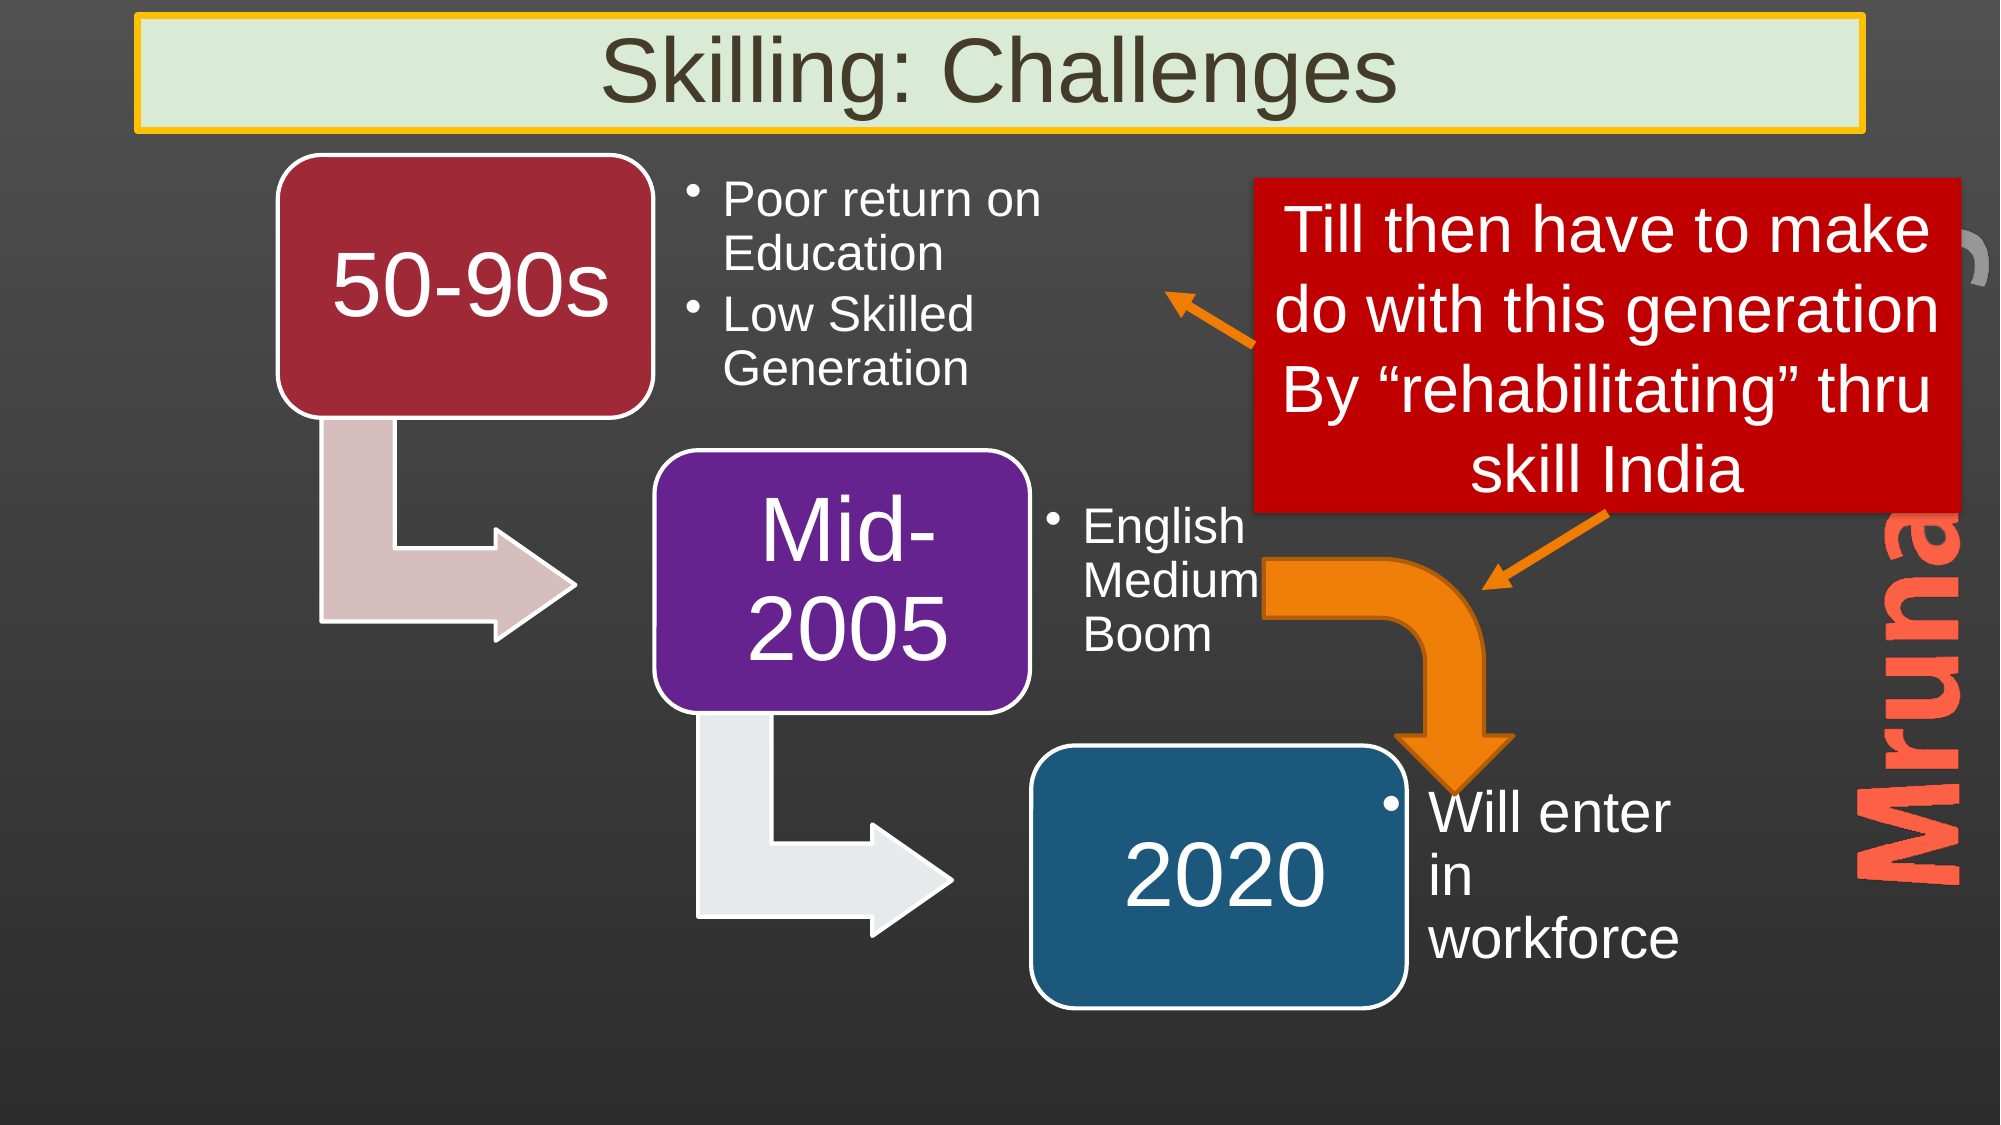

# Skilling: Challenges
50-90s
Poor return on Education
Low Skilled Generation
Mid-2005
English Medium Boom
2020
Will enter in workforce
Till then have to make do with this generation
By “rehabilitating” thru skill India